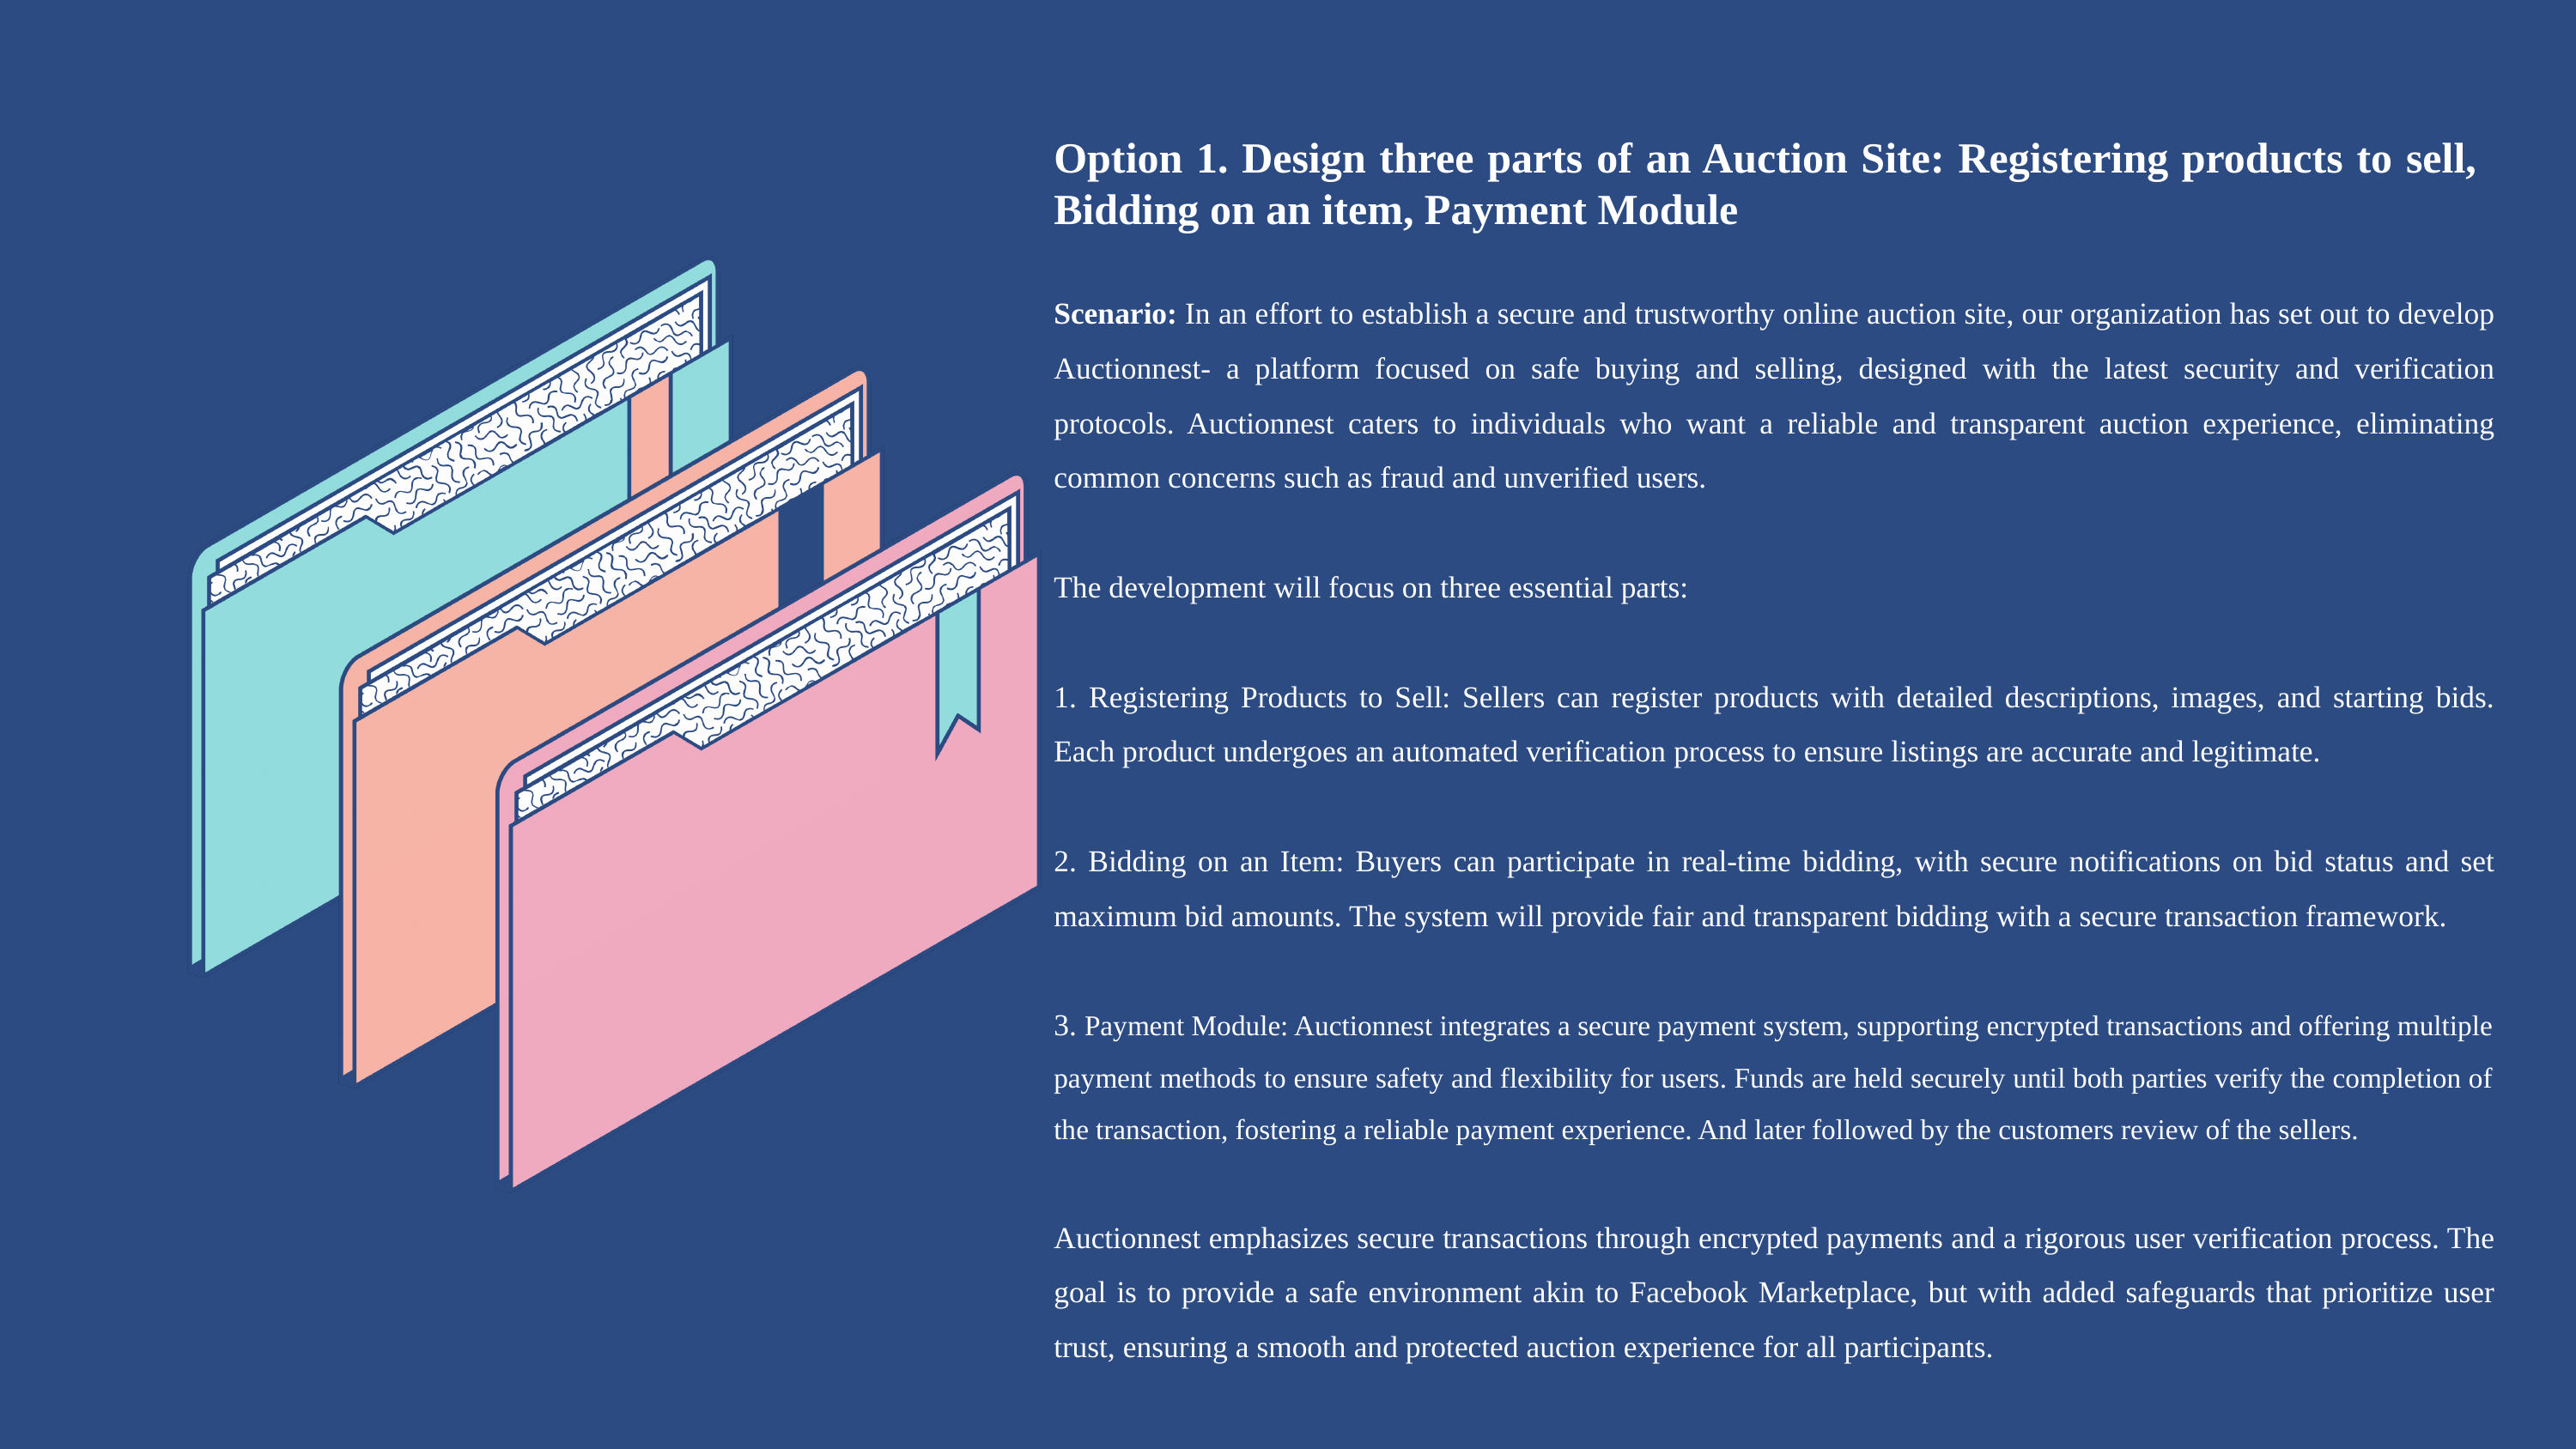

Option 1. Design three parts of an Auction Site: Registering products to sell, Bidding on an item, Payment Module

Scenario: In an effort to establish a secure and trustworthy online auction site, our organization has set out to develop Auctionnest- a platform focused on safe buying and selling, designed with the latest security and verification protocols. Auctionnest caters to individuals who want a reliable and transparent auction experience, eliminating common concerns such as fraud and unverified users.

The development will focus on three essential parts:

1. Registering Products to Sell: Sellers can register products with detailed descriptions, images, and starting bids. Each product undergoes an automated verification process to ensure listings are accurate and legitimate.

2. Bidding on an Item: Buyers can participate in real-time bidding, with secure notifications on bid status and set maximum bid amounts. The system will provide fair and transparent bidding with a secure transaction framework.

3. Payment Module: Auctionnest integrates a secure payment system, supporting encrypted transactions and offering multiple payment methods to ensure safety and flexibility for users. Funds are held securely until both parties verify the completion of the transaction, fostering a reliable payment experience. And later followed by the customers review of the sellers.

Auctionnest emphasizes secure transactions through encrypted payments and a rigorous user verification process. The goal is to provide a safe environment akin to Facebook Marketplace, but with added safeguards that prioritize user trust, ensuring a smooth and protected auction experience for all participants.